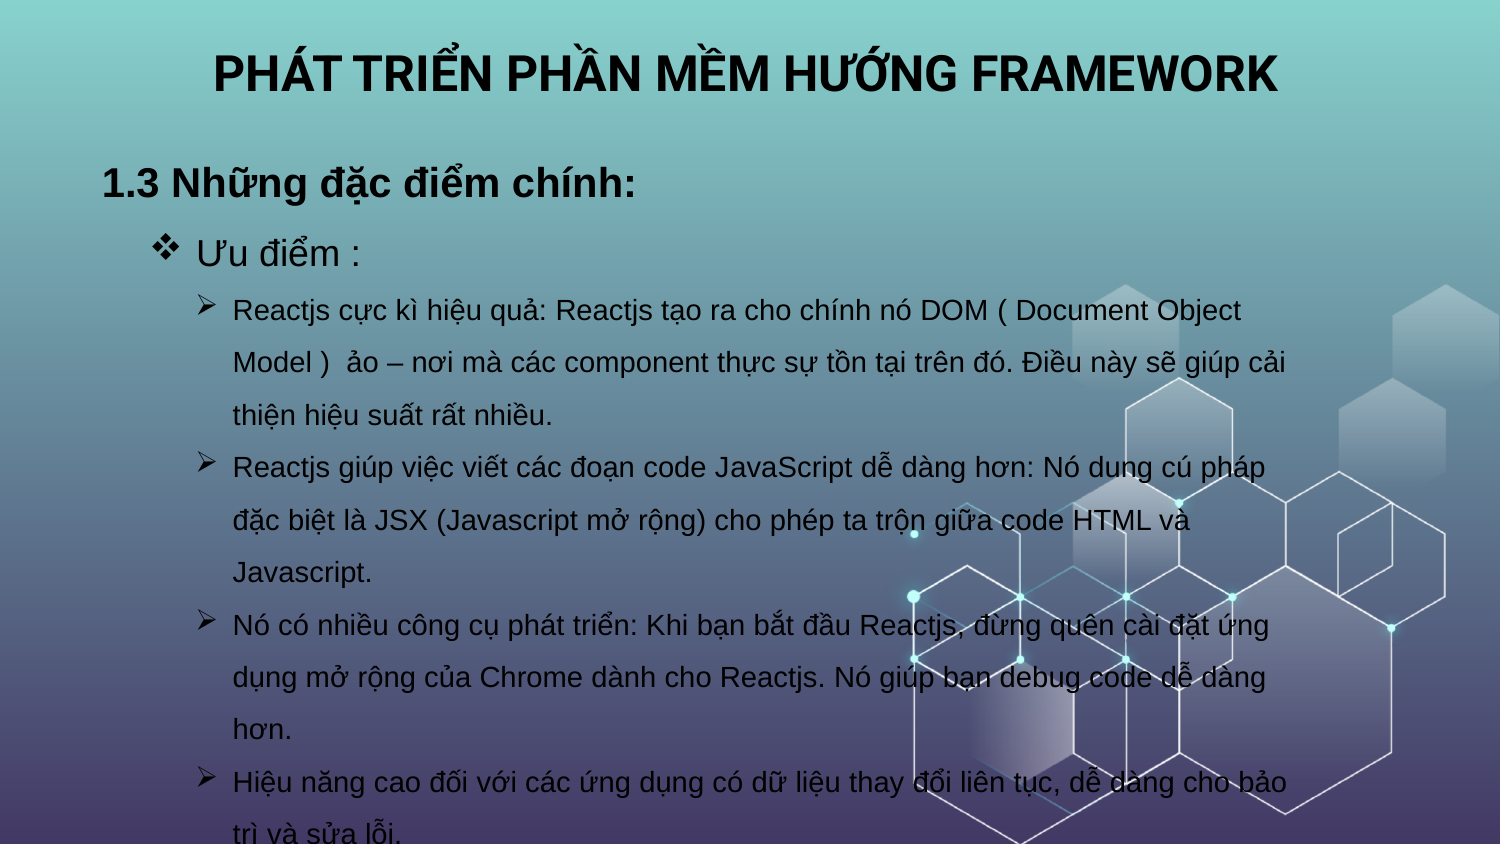

# PHÁT TRIỂN PHẦN MỀM HƯỚNG FRAMEWORK
1.3 Những đặc điểm chính:
Ưu điểm :
Reactjs cực kì hiệu quả: Reactjs tạo ra cho chính nó DOM ( Document Object Model )  ảo – nơi mà các component thực sự tồn tại trên đó. Điều này sẽ giúp cải thiện hiệu suất rất nhiều.
Reactjs giúp việc viết các đoạn code JavaScript dễ dàng hơn: Nó dung cú pháp đặc biệt là JSX (Javascript mở rộng) cho phép ta trộn giữa code HTML và Javascript.
Nó có nhiều công cụ phát triển: Khi bạn bắt đầu Reactjs, đừng quên cài đặt ứng dụng mở rộng của Chrome dành cho Reactjs. Nó giúp bạn debug code dễ dàng hơn.
Hiệu năng cao đối với các ứng dụng có dữ liệu thay đổi liên tục, dễ dàng cho bảo trì và sửa lỗi.